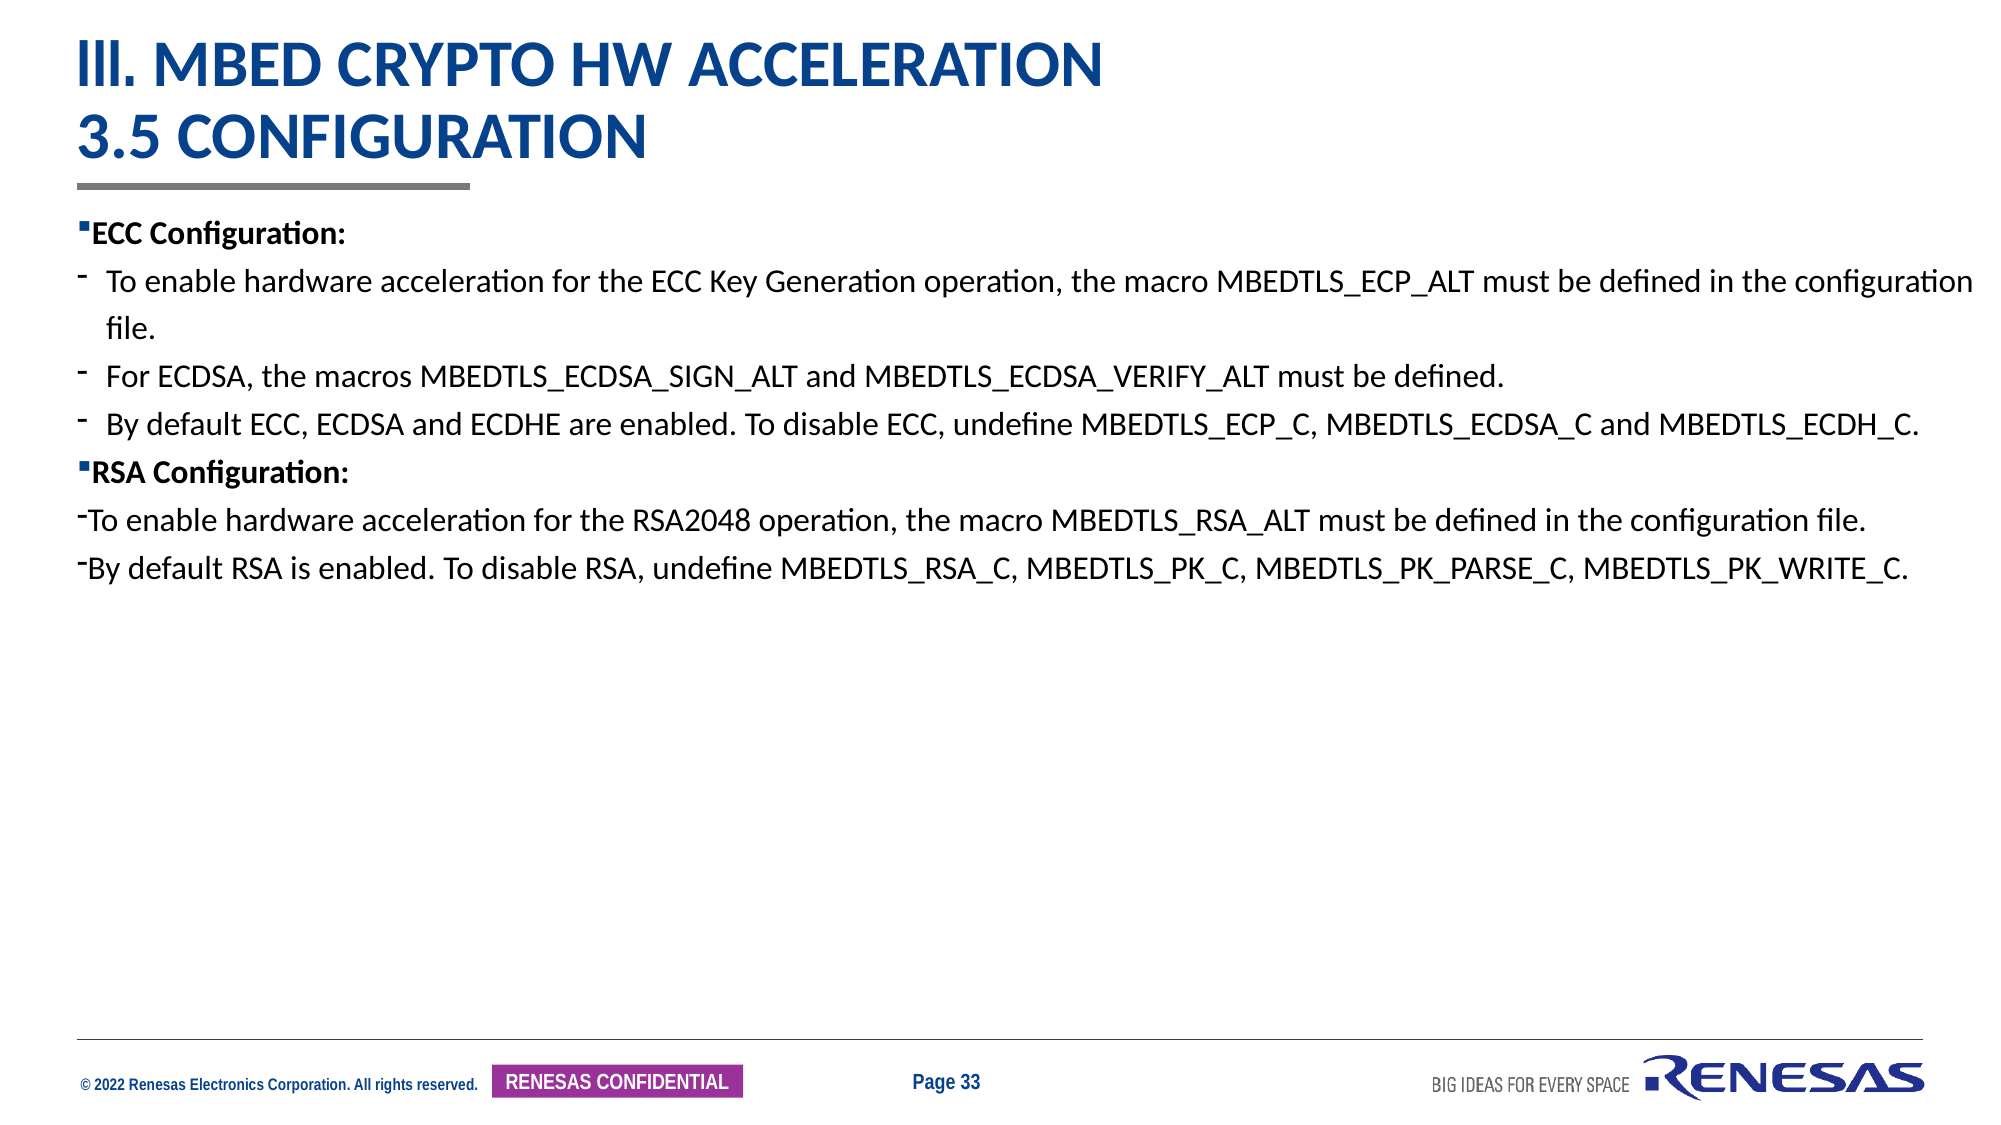

# iii. Mbed Crypto HW Acceleration 3.5 configuration
ECC Configuration:
To enable hardware acceleration for the ECC Key Generation operation, the macro MBEDTLS_ECP_ALT must be defined in the configuration file.
For ECDSA, the macros MBEDTLS_ECDSA_SIGN_ALT and MBEDTLS_ECDSA_VERIFY_ALT must be defined.
By default ECC, ECDSA and ECDHE are enabled. To disable ECC, undefine MBEDTLS_ECP_C, MBEDTLS_ECDSA_C and MBEDTLS_ECDH_C.
RSA Configuration:
To enable hardware acceleration for the RSA2048 operation, the macro MBEDTLS_RSA_ALT must be defined in the configuration file.
By default RSA is enabled. To disable RSA, undefine MBEDTLS_RSA_C, MBEDTLS_PK_C, MBEDTLS_PK_PARSE_C, MBEDTLS_PK_WRITE_C.